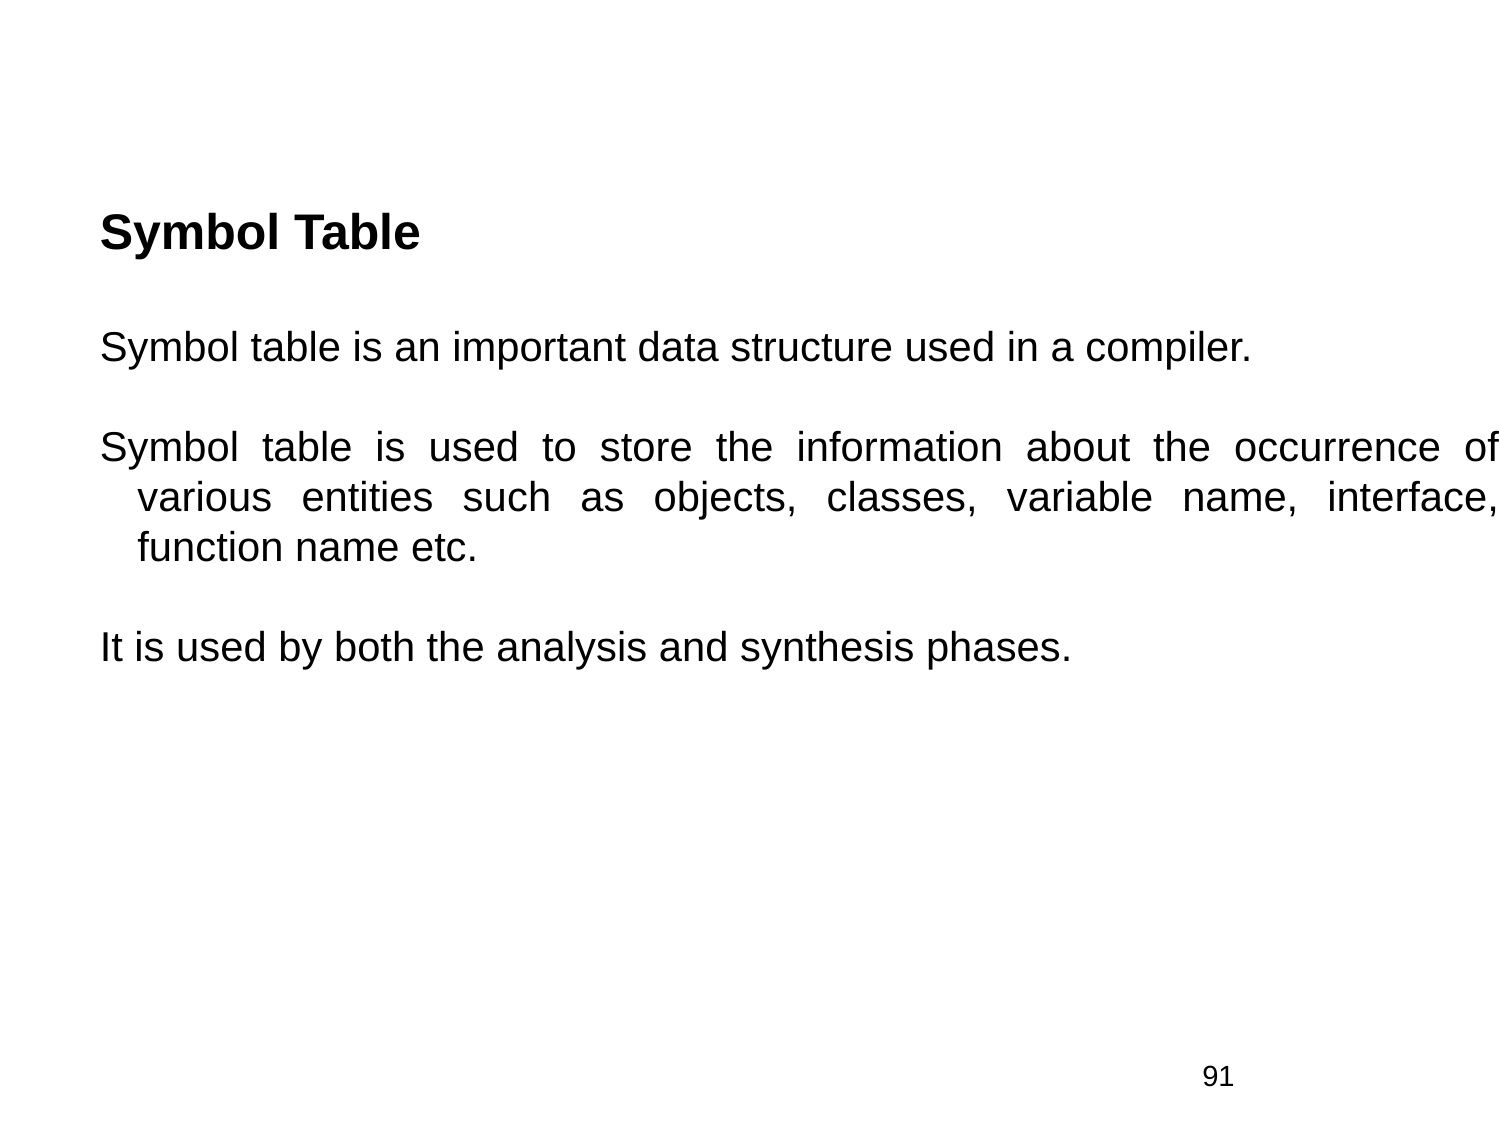

Symbol Table

Symbol table is an important data structure used in a compiler.

Symbol table is used to store the information about the occurrence of various entities such as objects, classes, variable name, interface, function name etc.

It is used by both the analysis and synthesis phases.
91